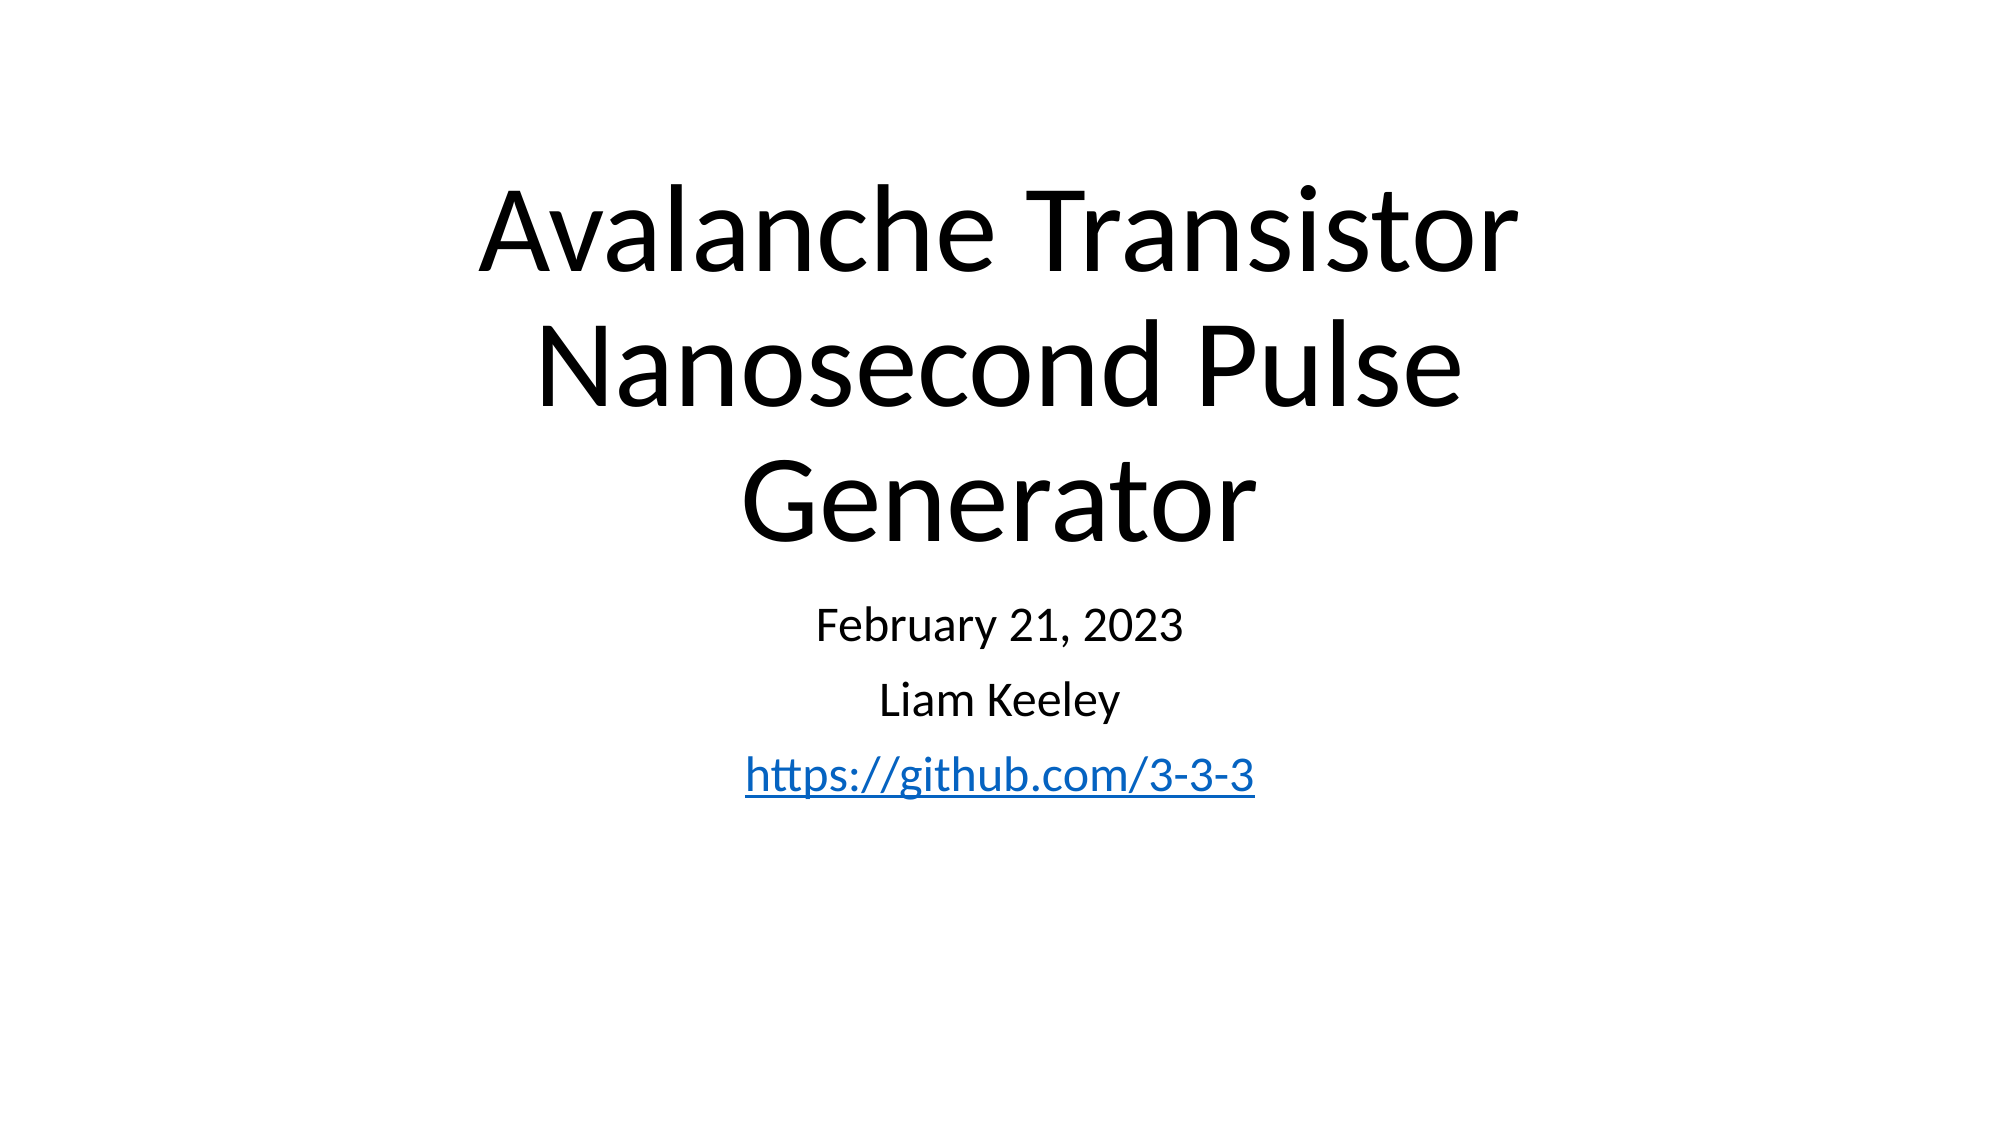

# Avalanche Transistor Nanosecond Pulse Generator
February 21, 2023
Liam Keeley
https://github.com/3-3-3